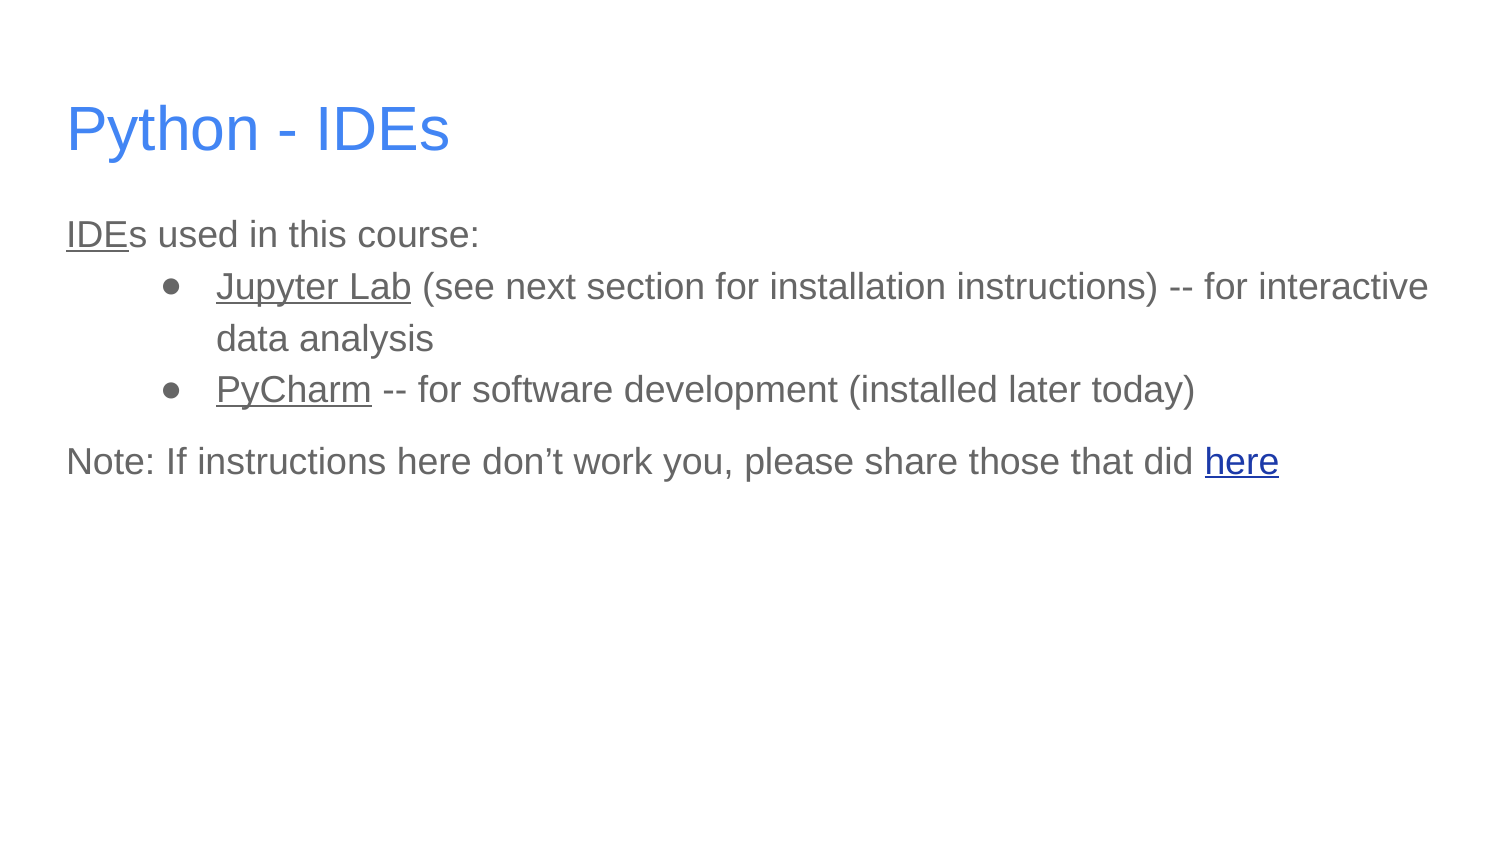

# Python - IDEs
IDEs used in this course:
Jupyter Lab (see next section for installation instructions) -- for interactive data analysis
PyCharm -- for software development (installed later today)
Note: If instructions here don’t work you, please share those that did here